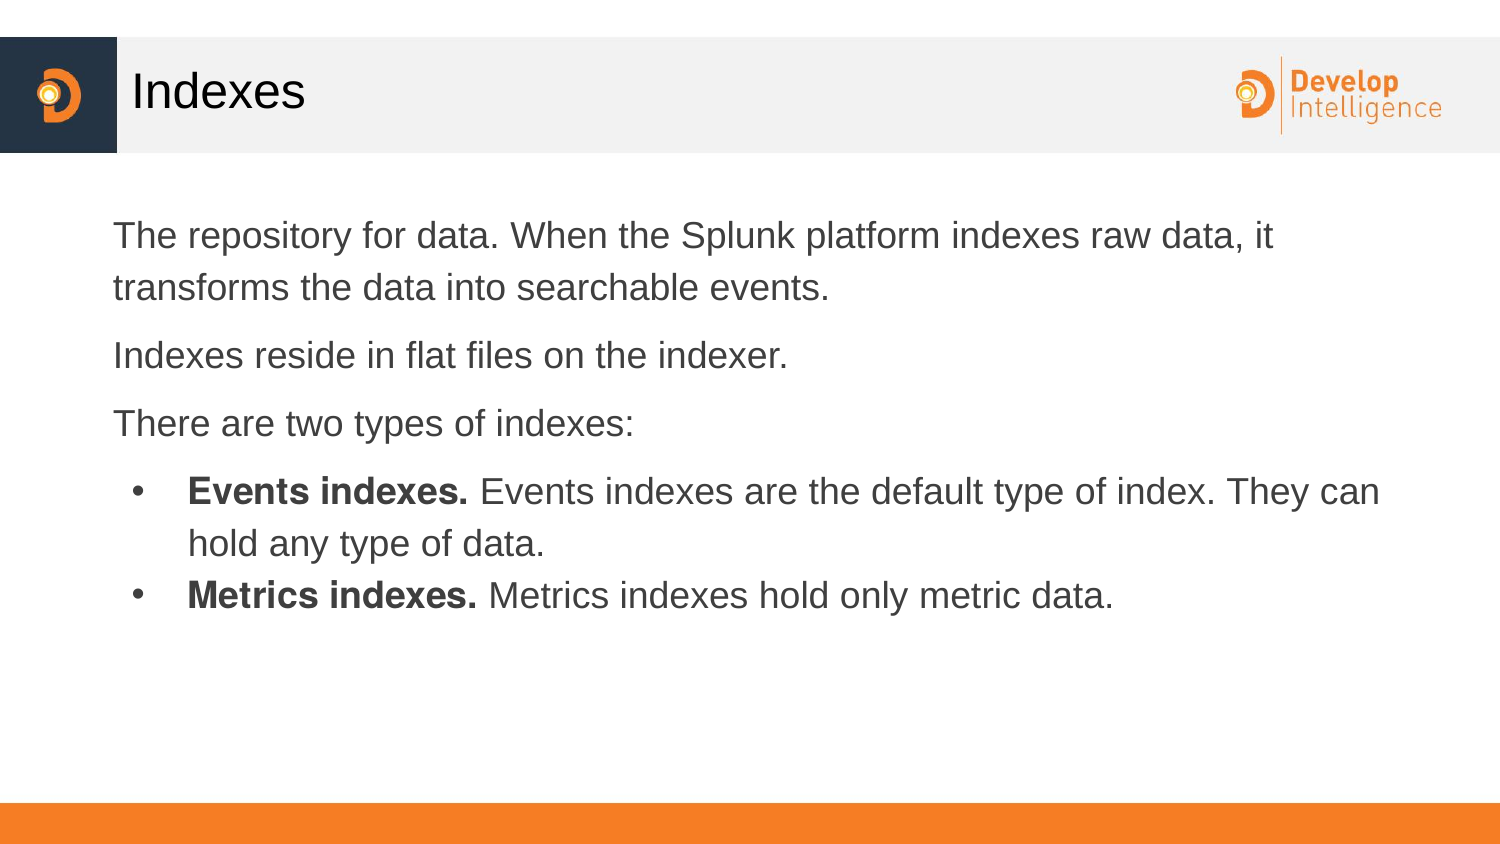

# Indexes
The repository for data. When the Splunk platform indexes raw data, it transforms the data into searchable events.
Indexes reside in flat files on the indexer.
There are two types of indexes:
Events indexes. Events indexes are the default type of index. They can hold any type of data.
Metrics indexes. Metrics indexes hold only metric data.